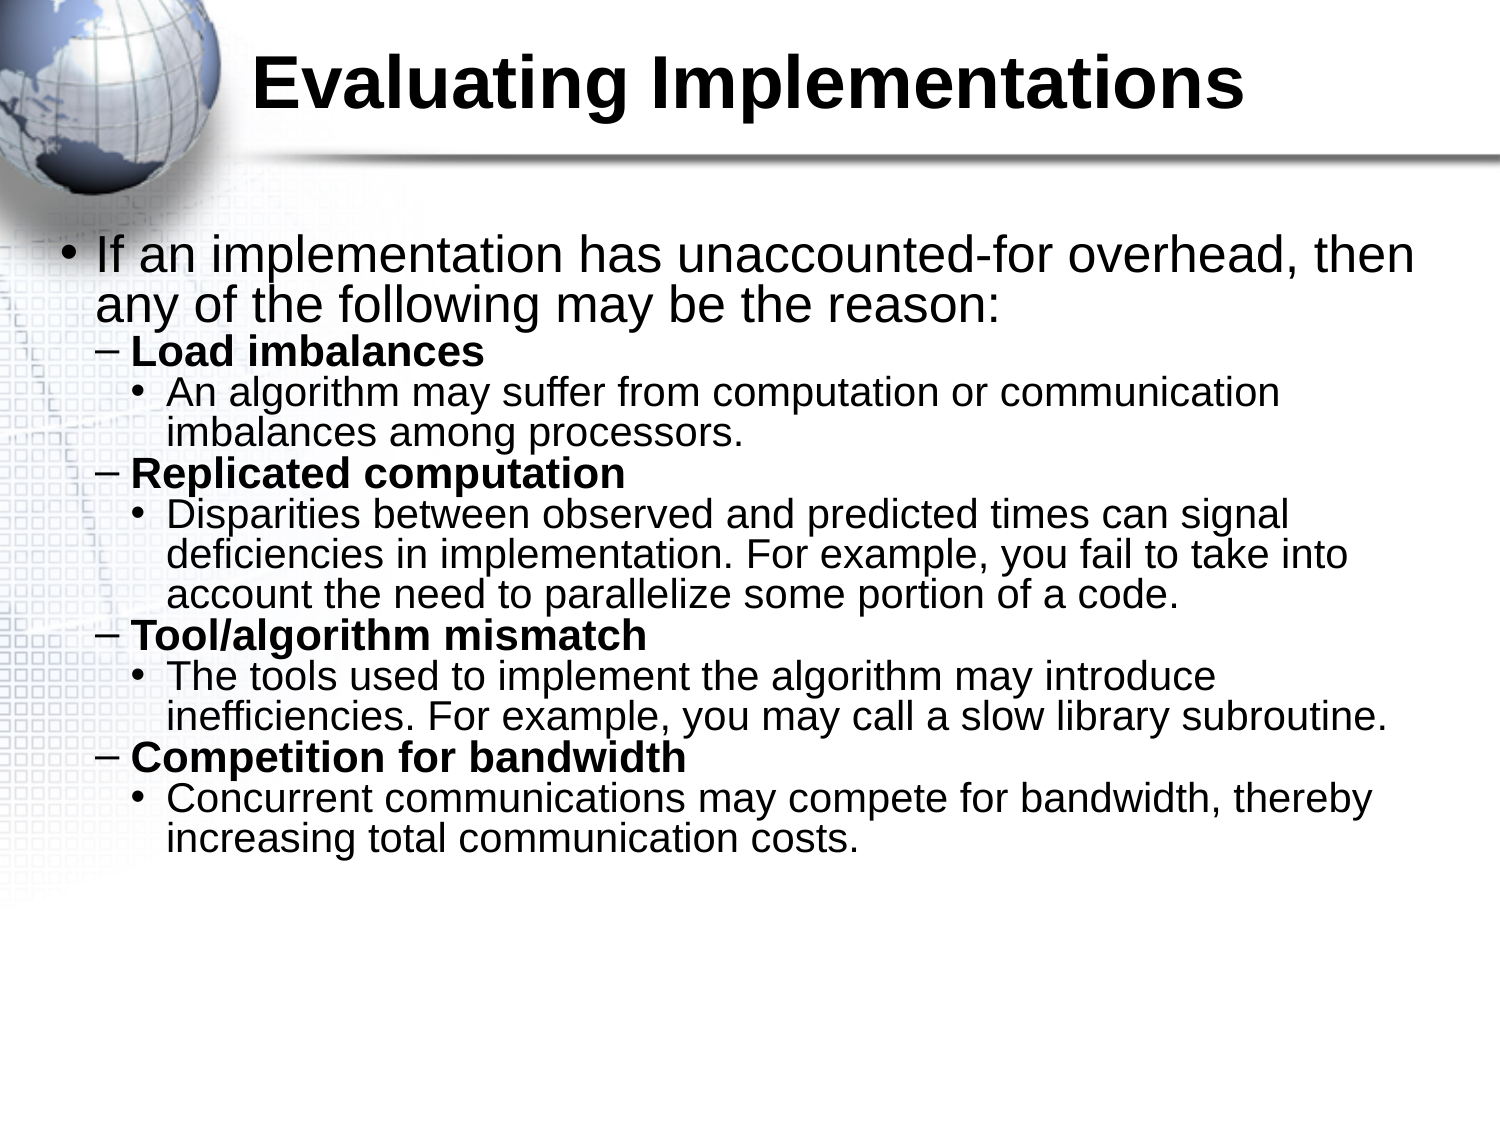

Evaluating Implementations
If an implementation has unaccounted-for overhead, then any of the following may be the reason:
Load imbalances
An algorithm may suffer from computation or communication imbalances among processors.
Replicated computation
Disparities between observed and predicted times can signal deficiencies in implementation. For example, you fail to take into account the need to parallelize some portion of a code.
Tool/algorithm mismatch
The tools used to implement the algorithm may introduce inefficiencies. For example, you may call a slow library subroutine.
Competition for bandwidth
Concurrent communications may compete for bandwidth, thereby increasing total communication costs.